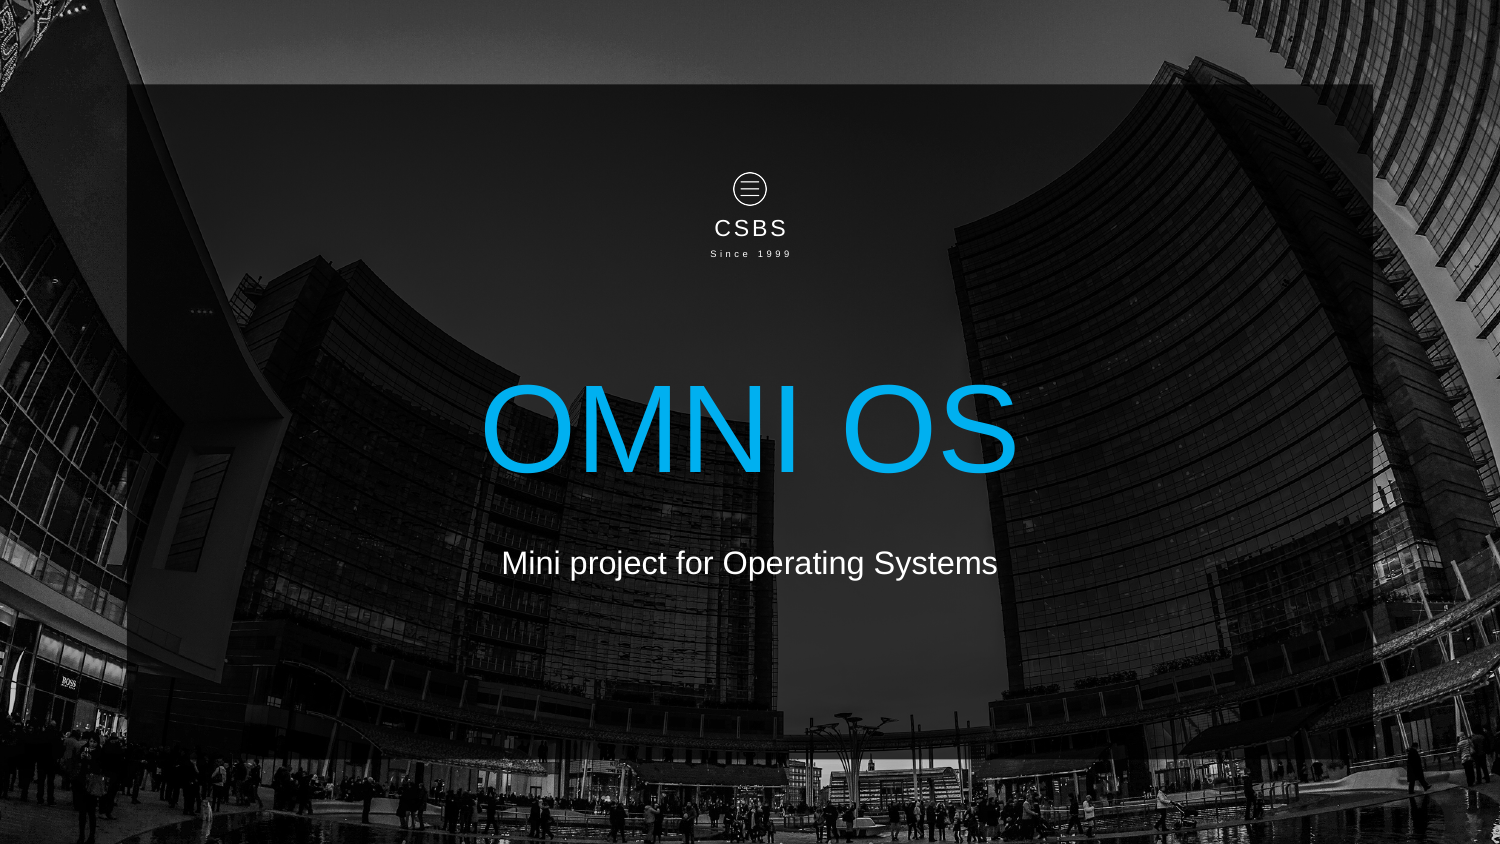

CSBS
Since 1999
OMNI OS
Mini project for Operating Systems